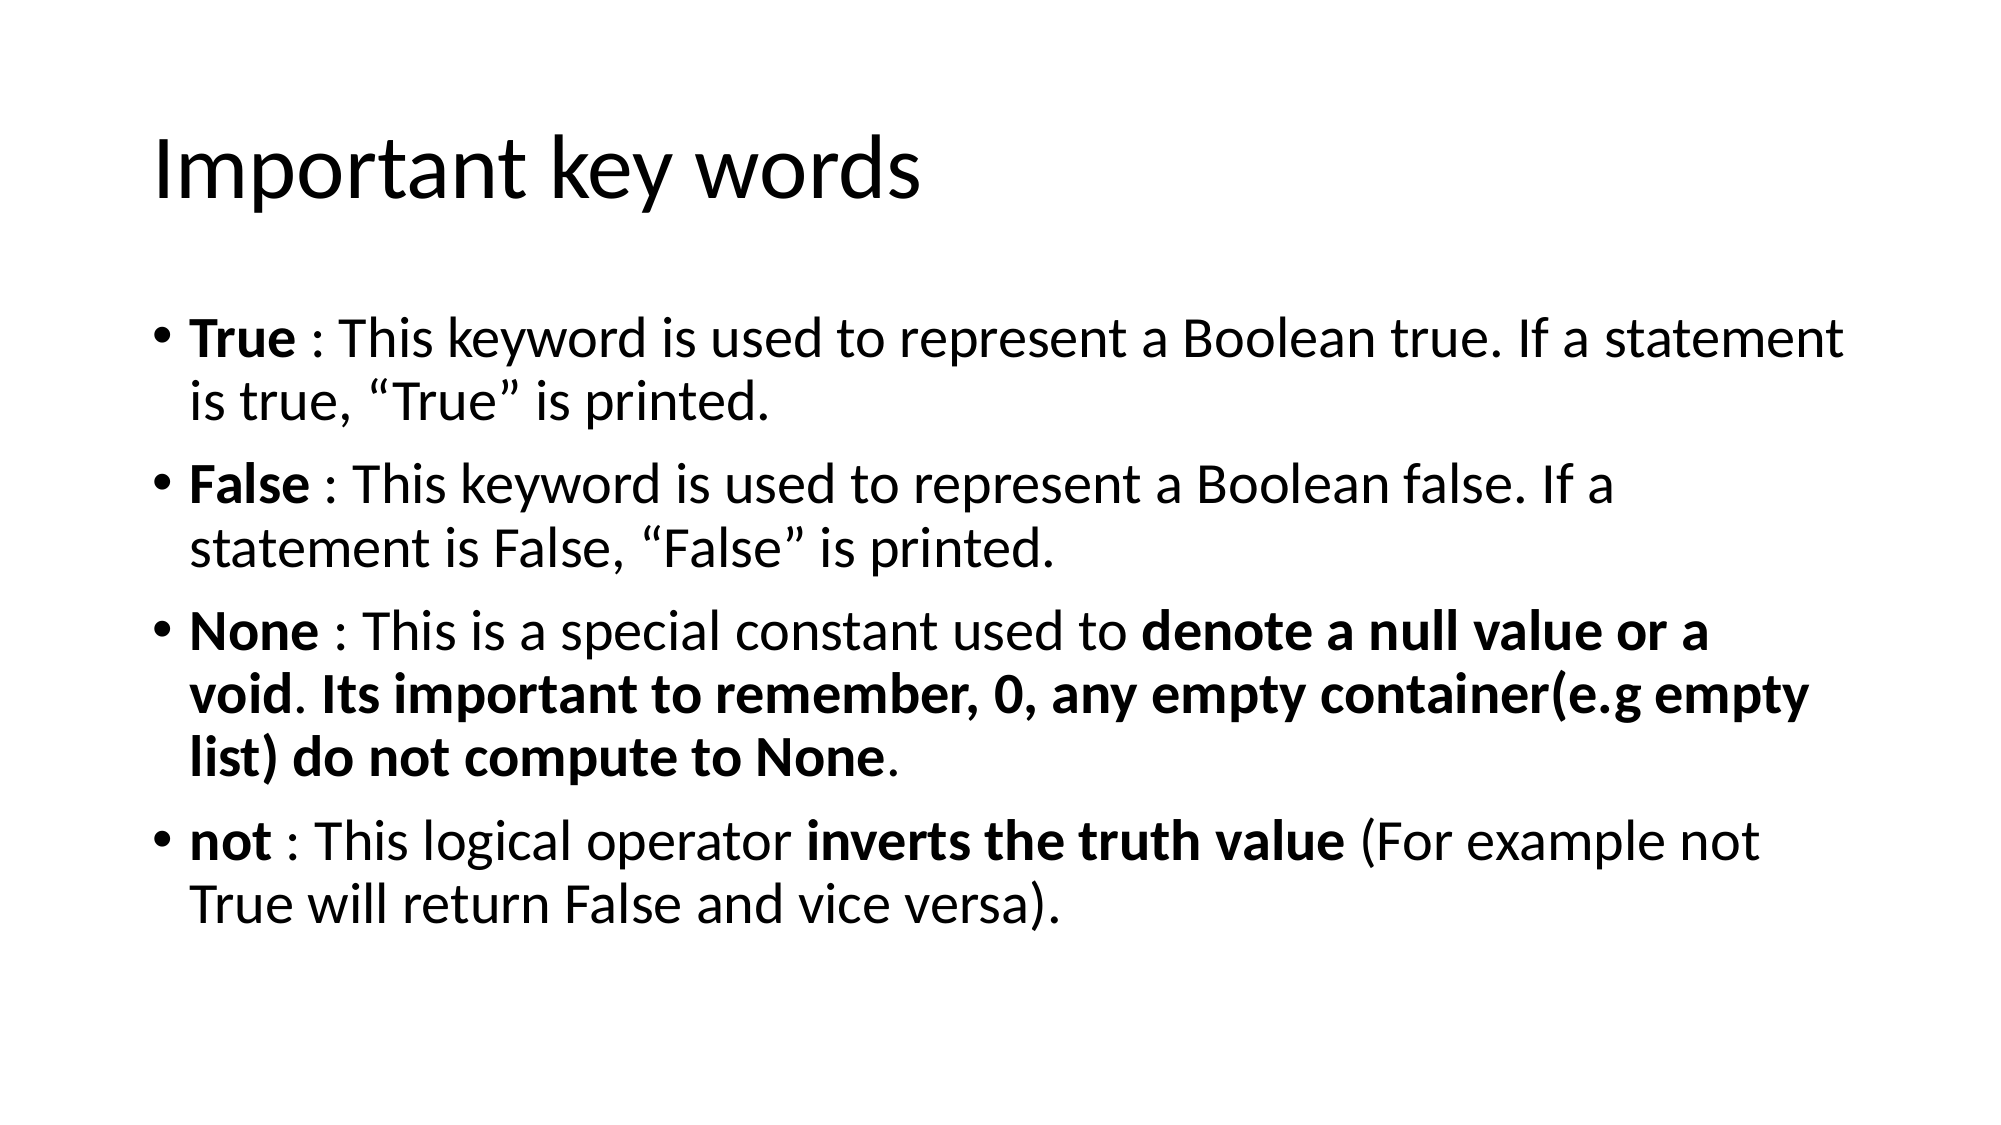

# Important key words
True : This keyword is used to represent a Boolean true. If a statement is true, “True” is printed.
False : This keyword is used to represent a Boolean false. If a statement is False, “False” is printed.
None : This is a special constant used to denote a null value or a void. Its important to remember, 0, any empty container(e.g empty list) do not compute to None.
not : This logical operator inverts the truth value (For example not True will return False and vice versa).